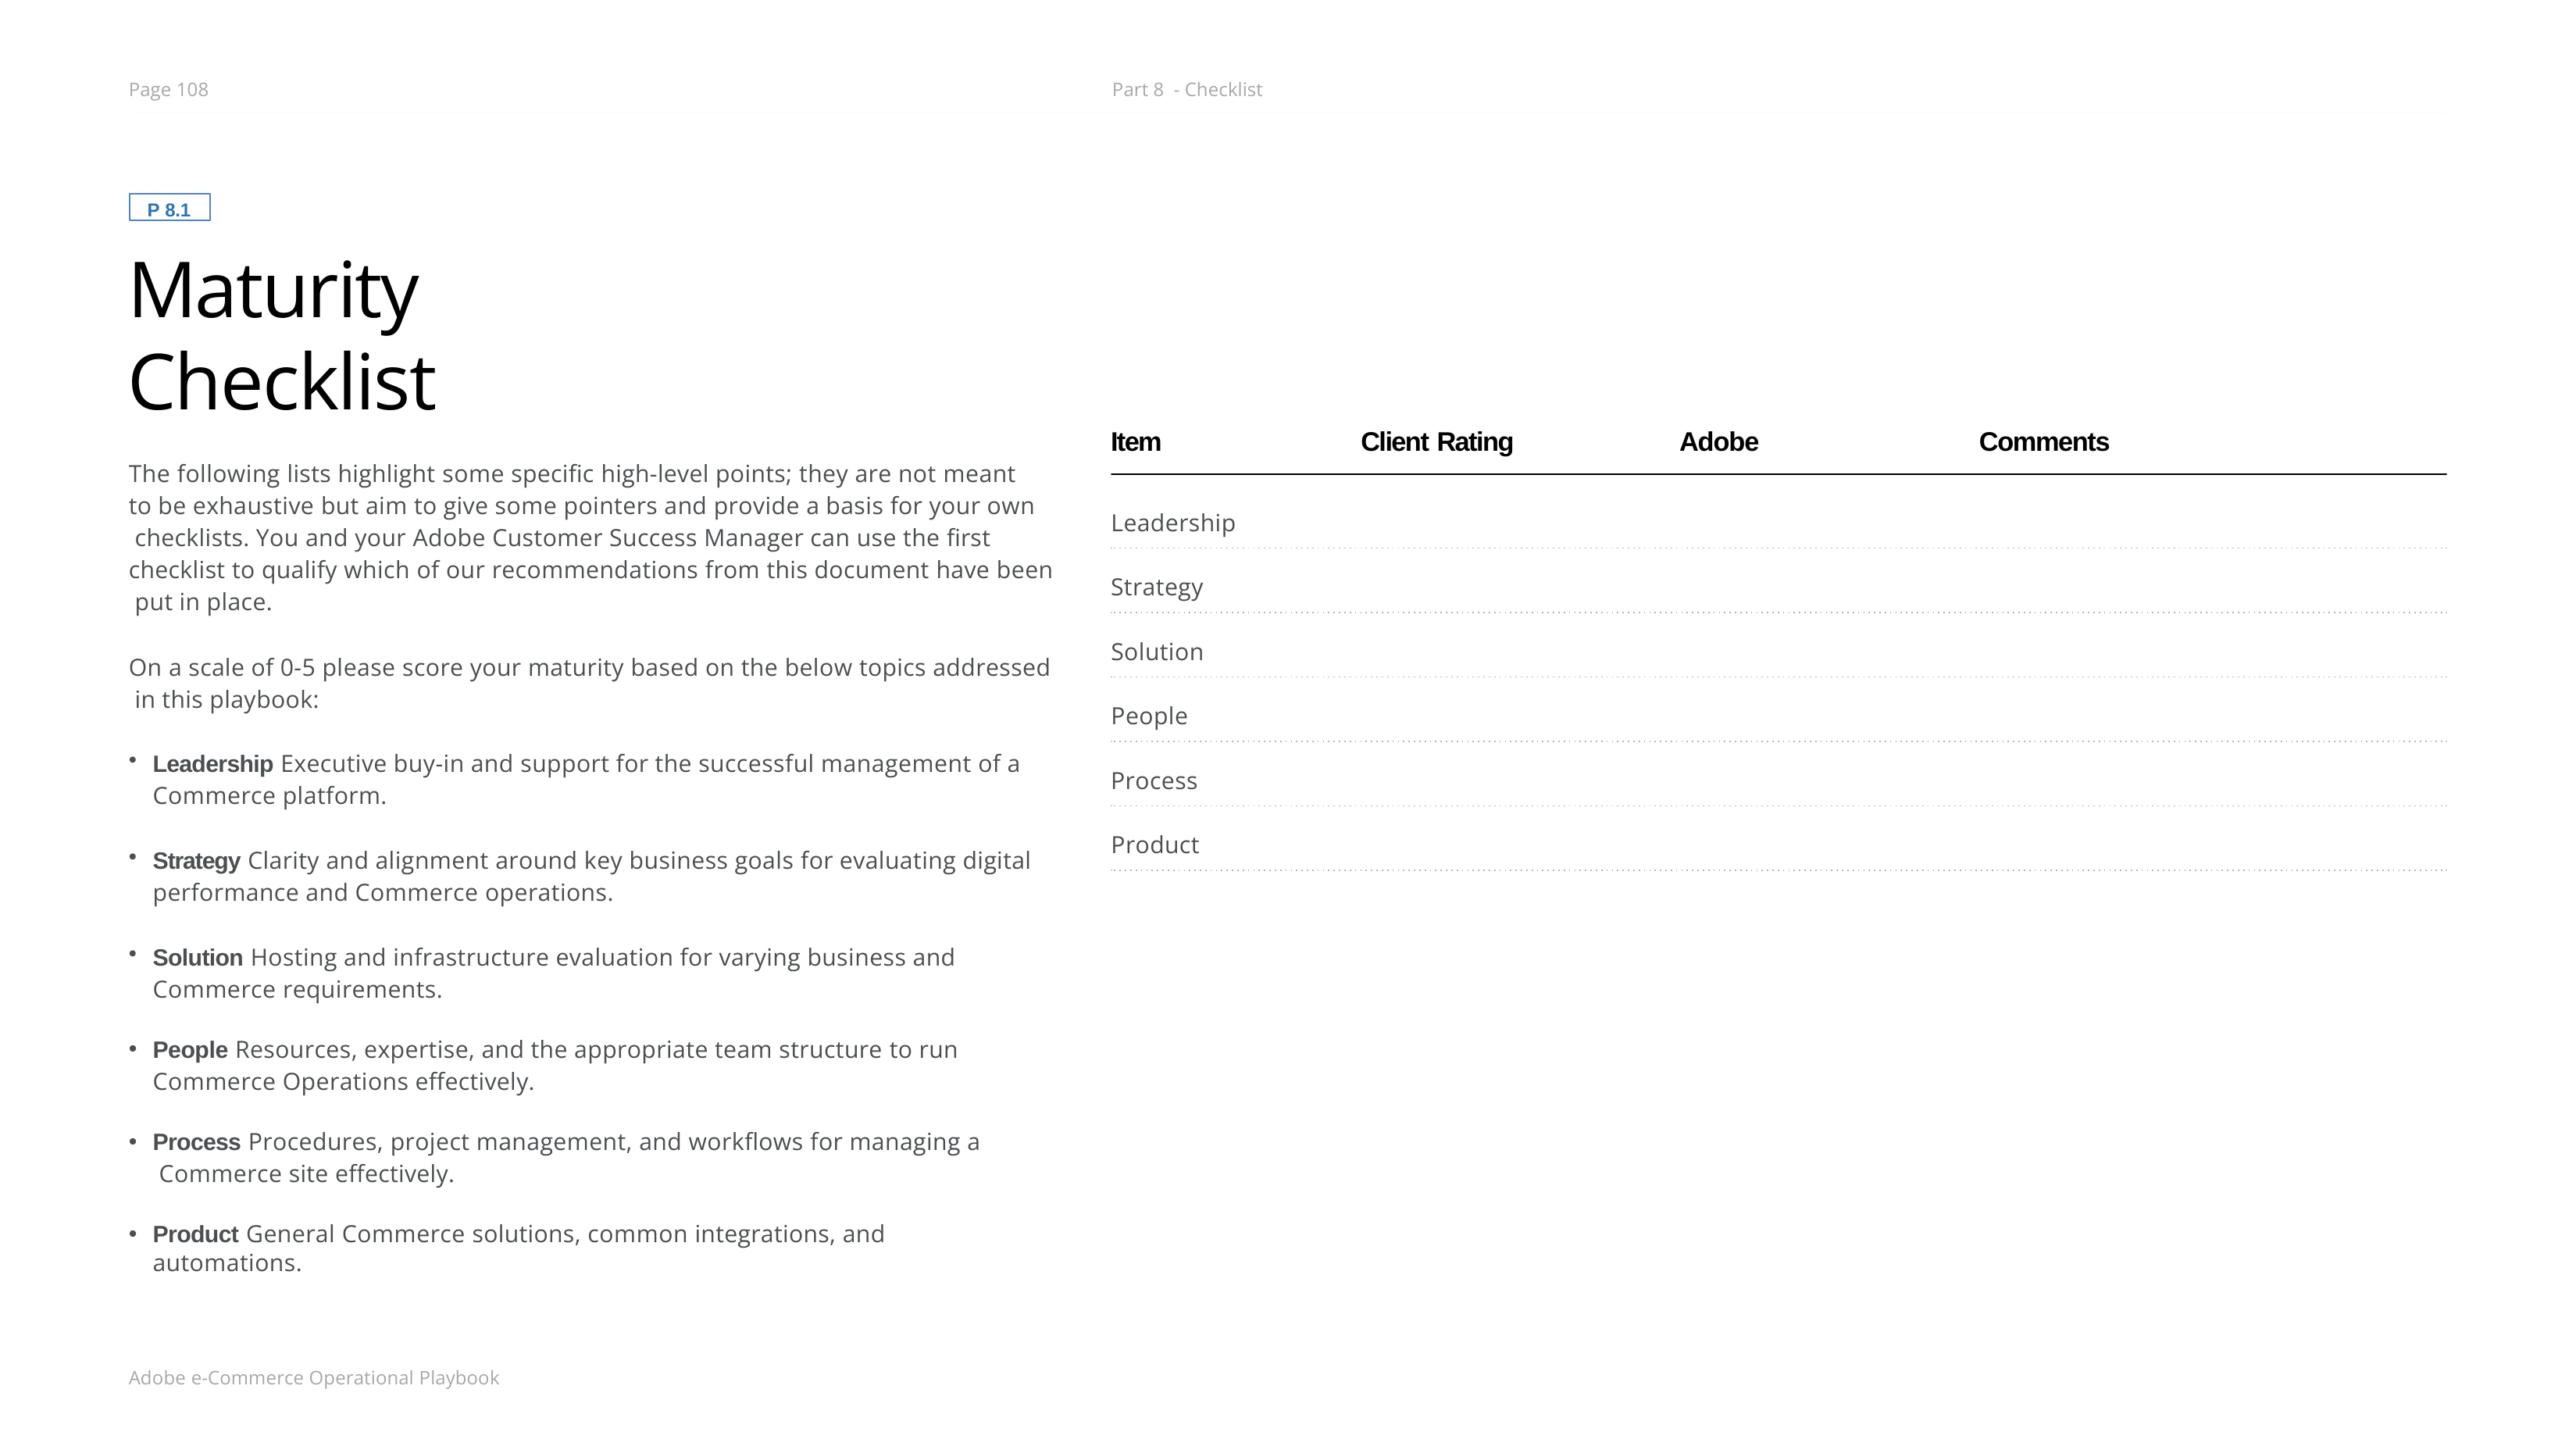

Page 108
Part 8  - Checklist
P 8.1
Maturity Checklist
Item
Client Rating
Adobe
Comments
The following lists highlight some specific high-level points; they are not meant  to be exhaustive but aim to give some pointers and provide a basis for your own  checklists. You and your Adobe Customer Success Manager can use the first
checklist to qualify which of our recommendations from this document have been  put in place.

Leadership

Strategy

Solution
On a scale of 0-5 please score your maturity based on the below topics addressed  in this playbook:

People

Leadership Executive buy-in and support for the successful management of a  Commerce platform.
Process

Product
Strategy Clarity and alignment around key business goals for evaluating digital  performance and Commerce operations.

Solution Hosting and infrastructure evaluation for varying business and  Commerce requirements.

People Resources, expertise, and the appropriate team structure to run
Commerce Operations effectively.

Process Procedures, project management, and workflows for managing a  Commerce site effectively.

Product General Commerce solutions, common integrations, and automations.
Adobe e-Commerce Operational Playbook